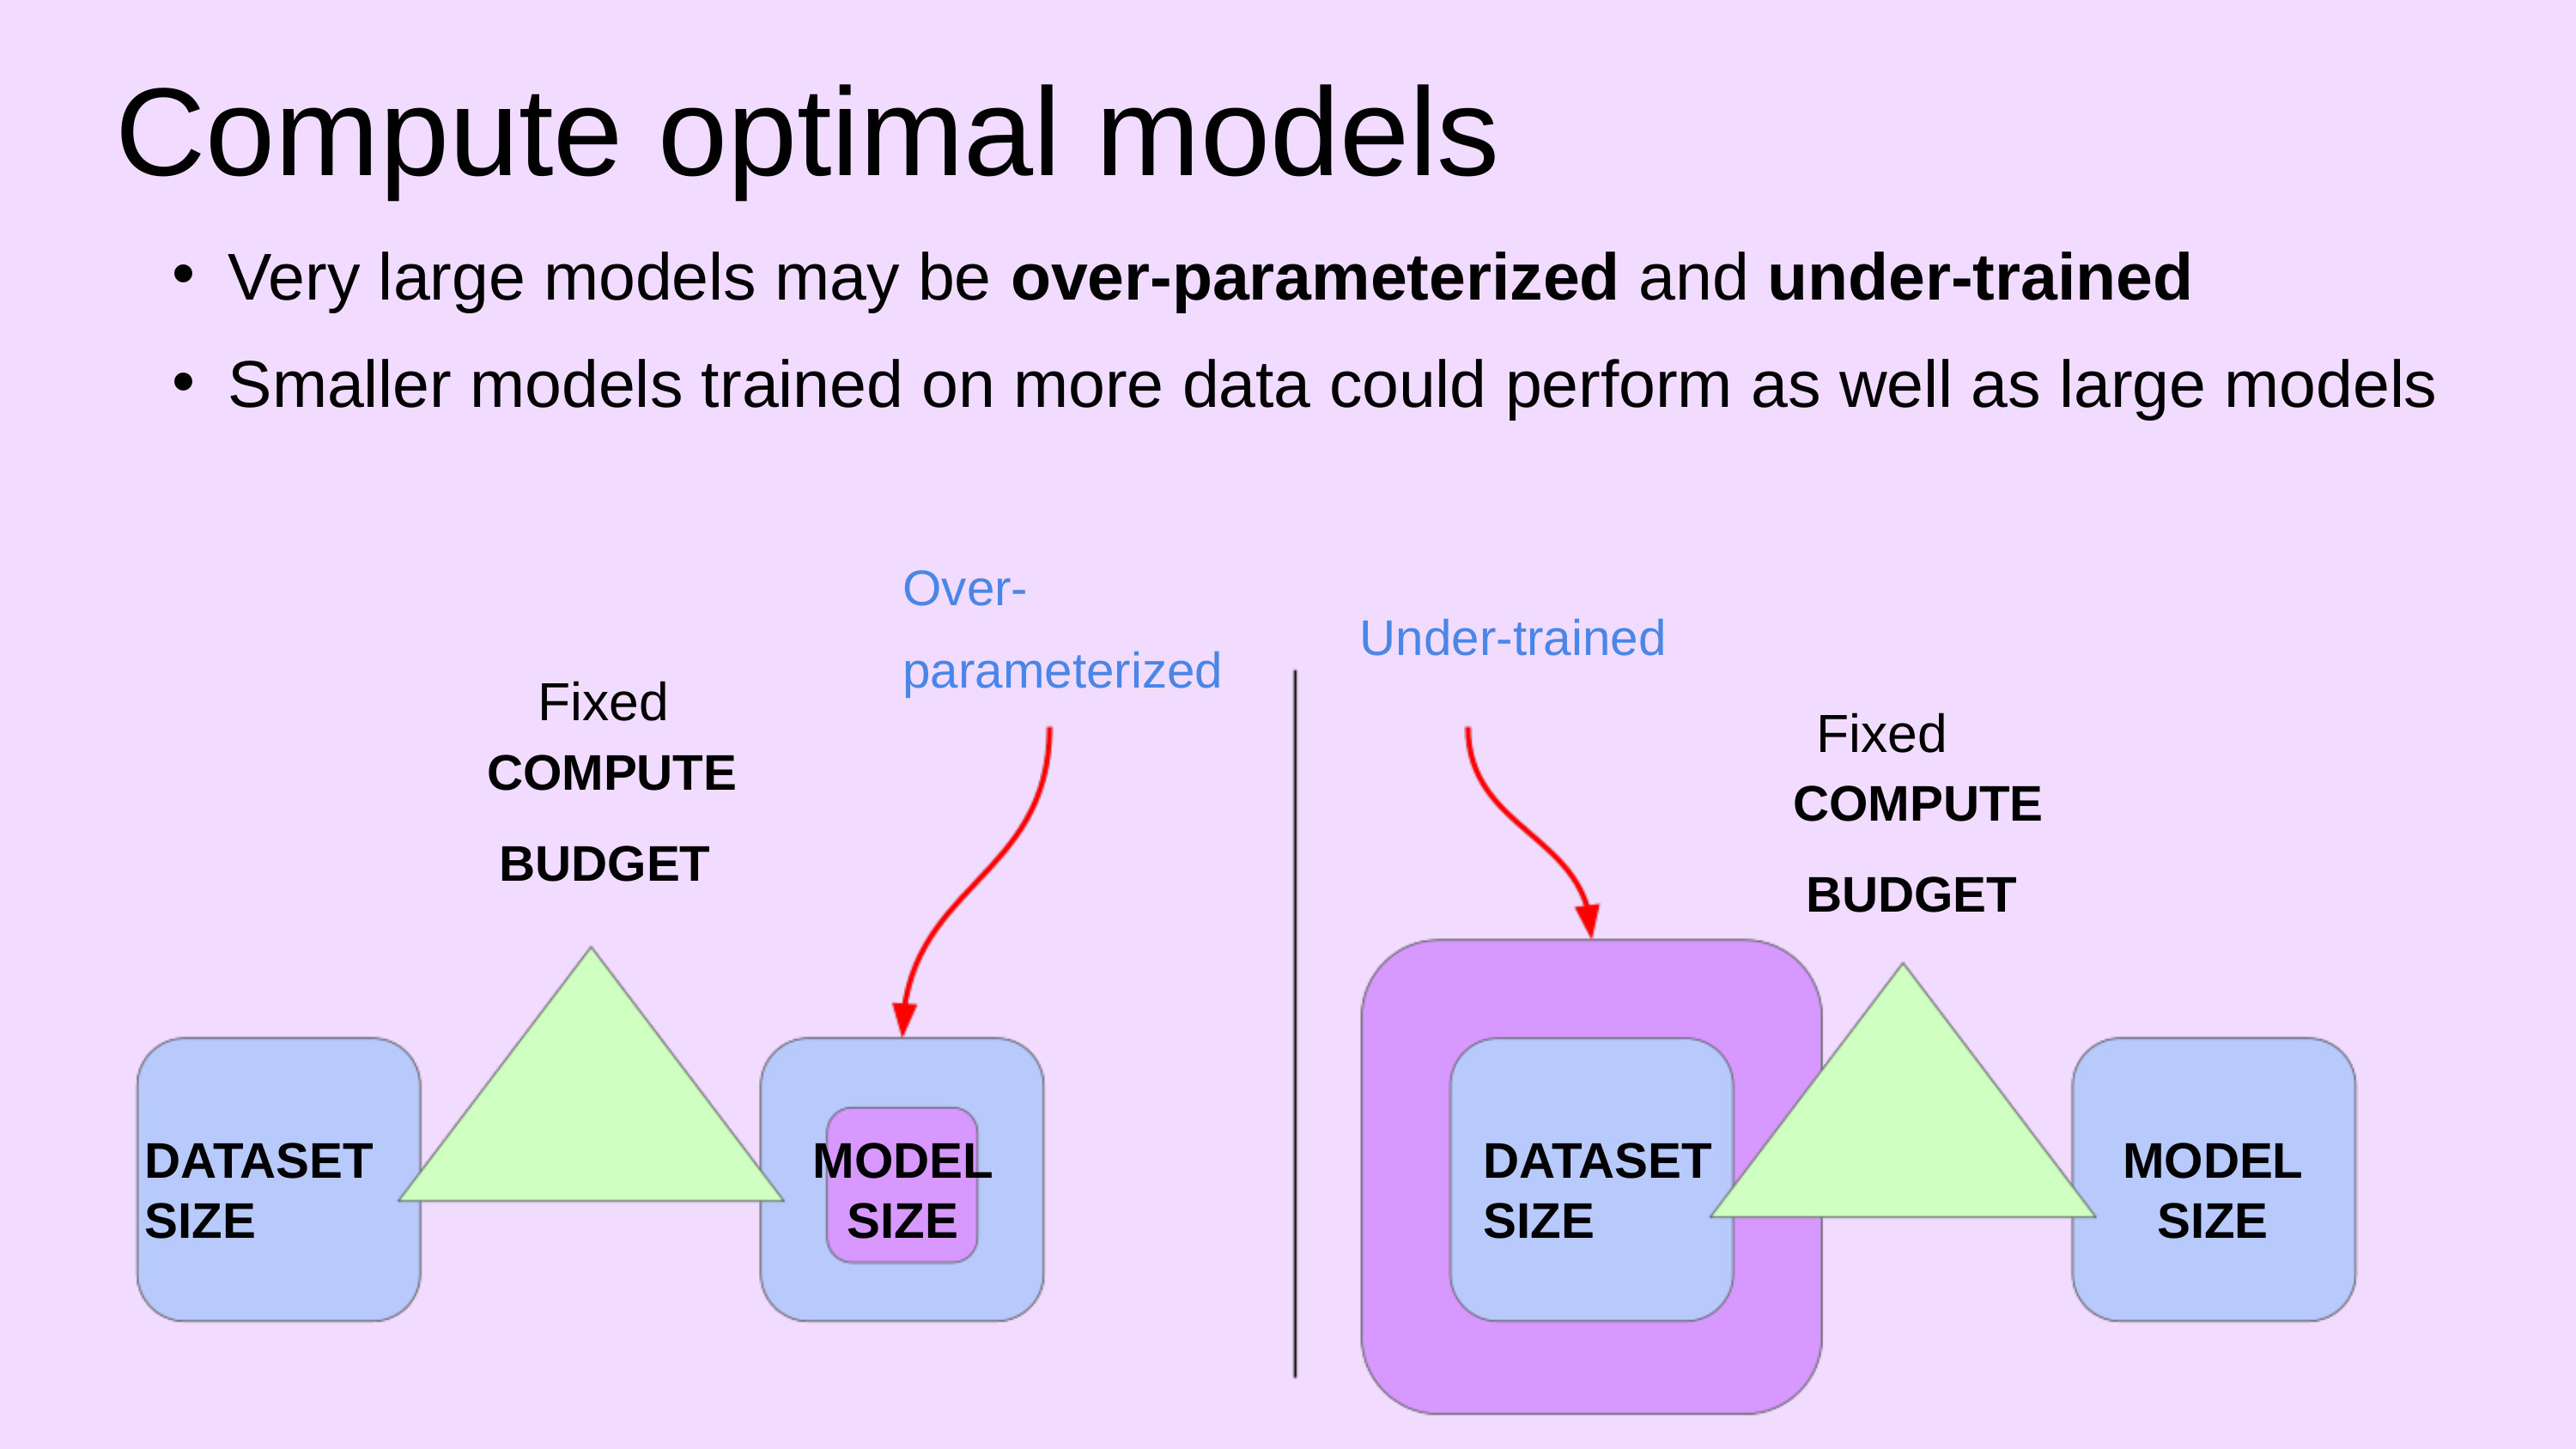

Compute optimal models

Very large models may be over-parameterized and under-trained
Smaller models trained on more data could perform as well as large models
Over-parameterized
Under-trained
Fixed
Fixed
COMPUTE
BUDGET
COMPUTE
BUDGET
DATASET SIZE
MODEL SIZE
DATASET SIZE
MODEL SIZE